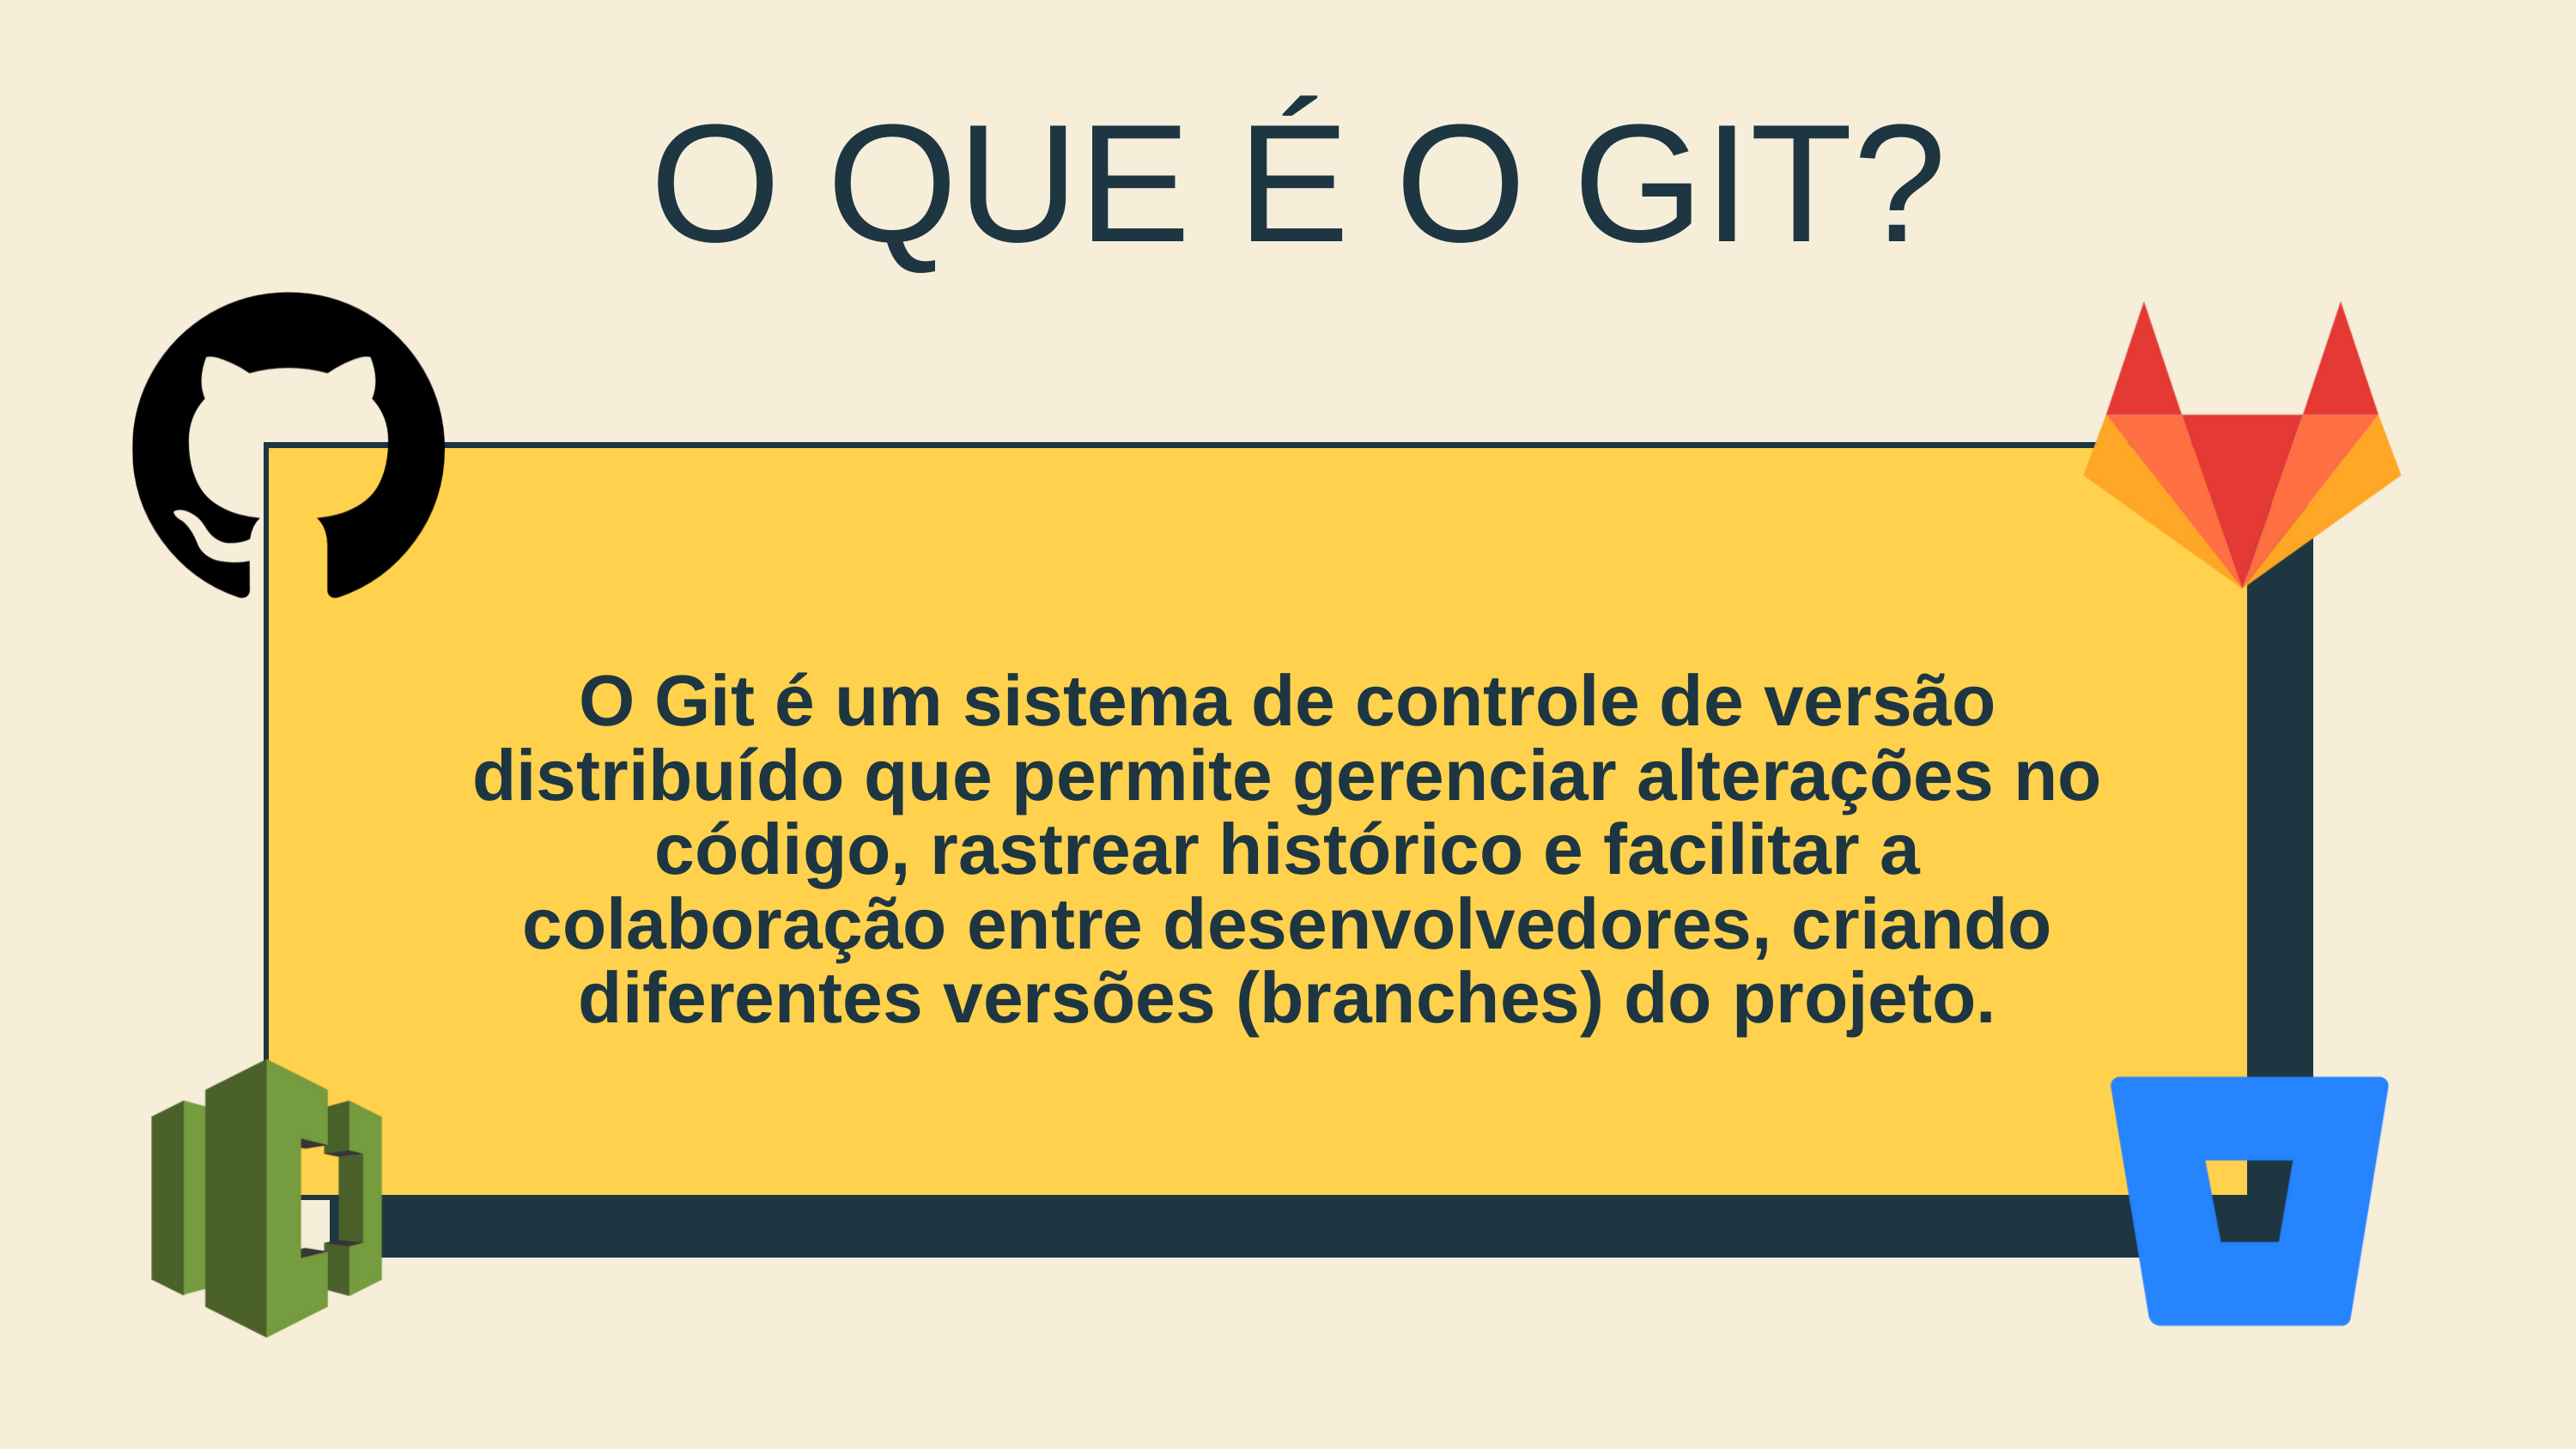

O QUE É O GIT?

O Git é um sistema de controle de versão distribuído que permite gerenciar alterações no código, rastrear histórico e facilitar a colaboração entre desenvolvedores, criando diferentes versões (branches) do projeto.